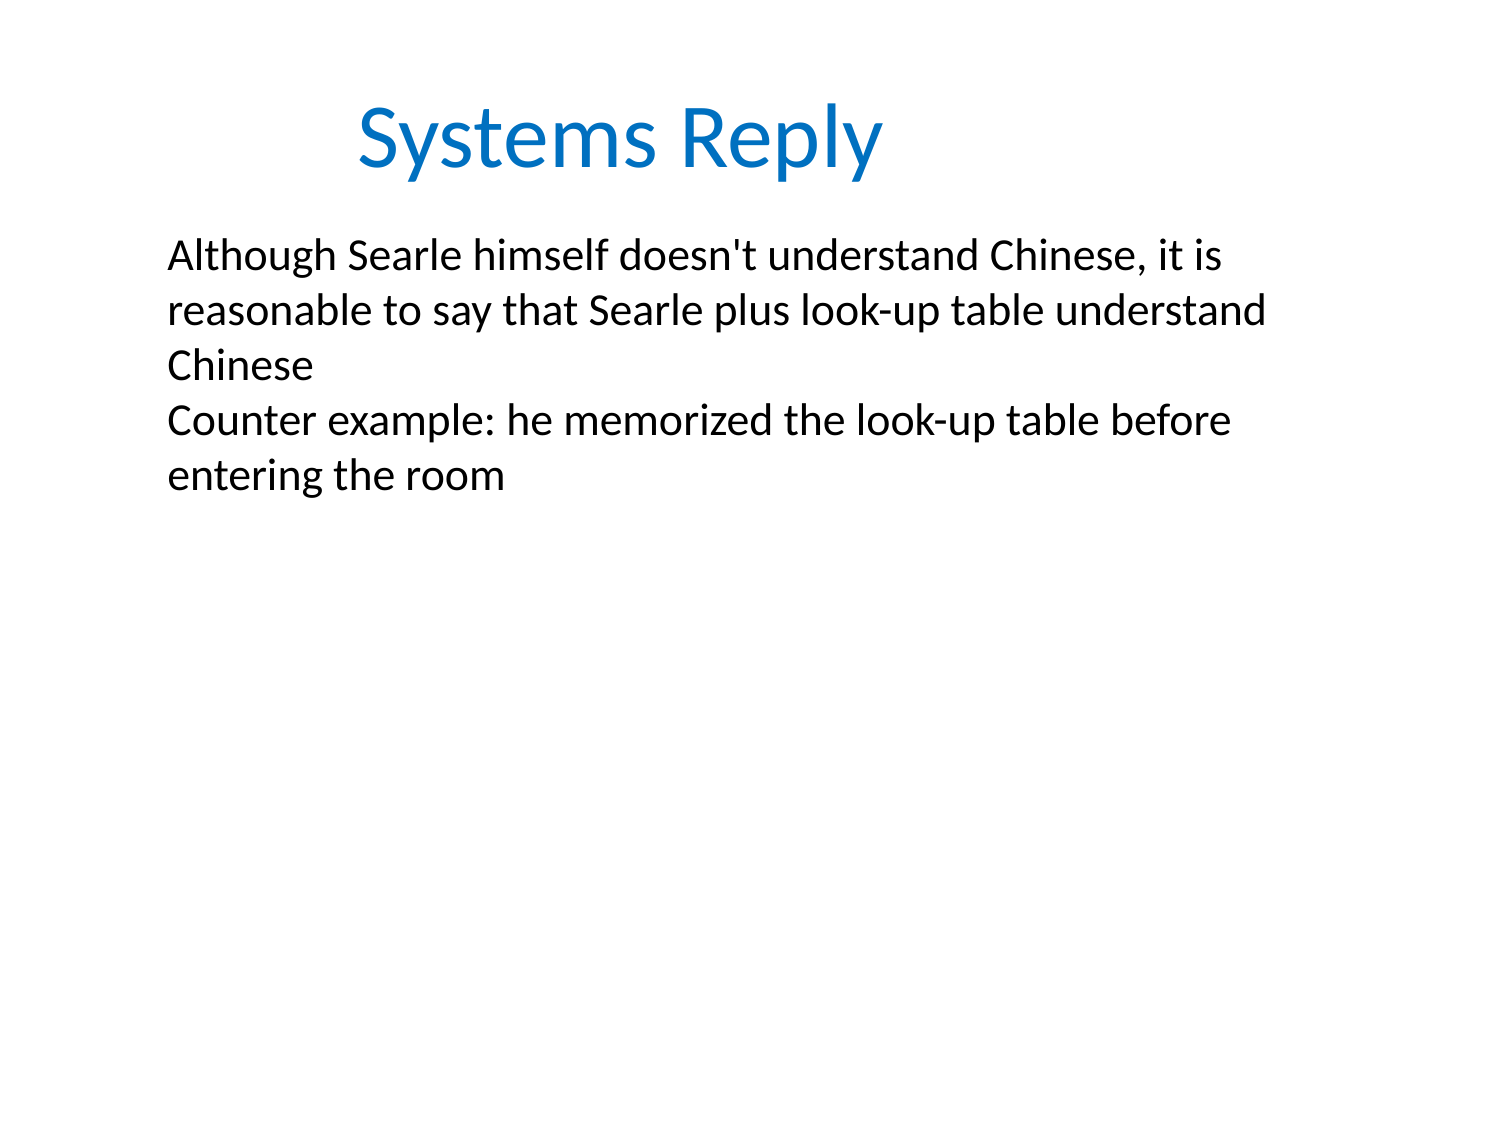

# Systems Reply
Although Searle himself doesn't understand Chinese, it is reasonable to say that Searle plus look-up table understand Chinese
Counter example: he memorized the look-up table before entering the room